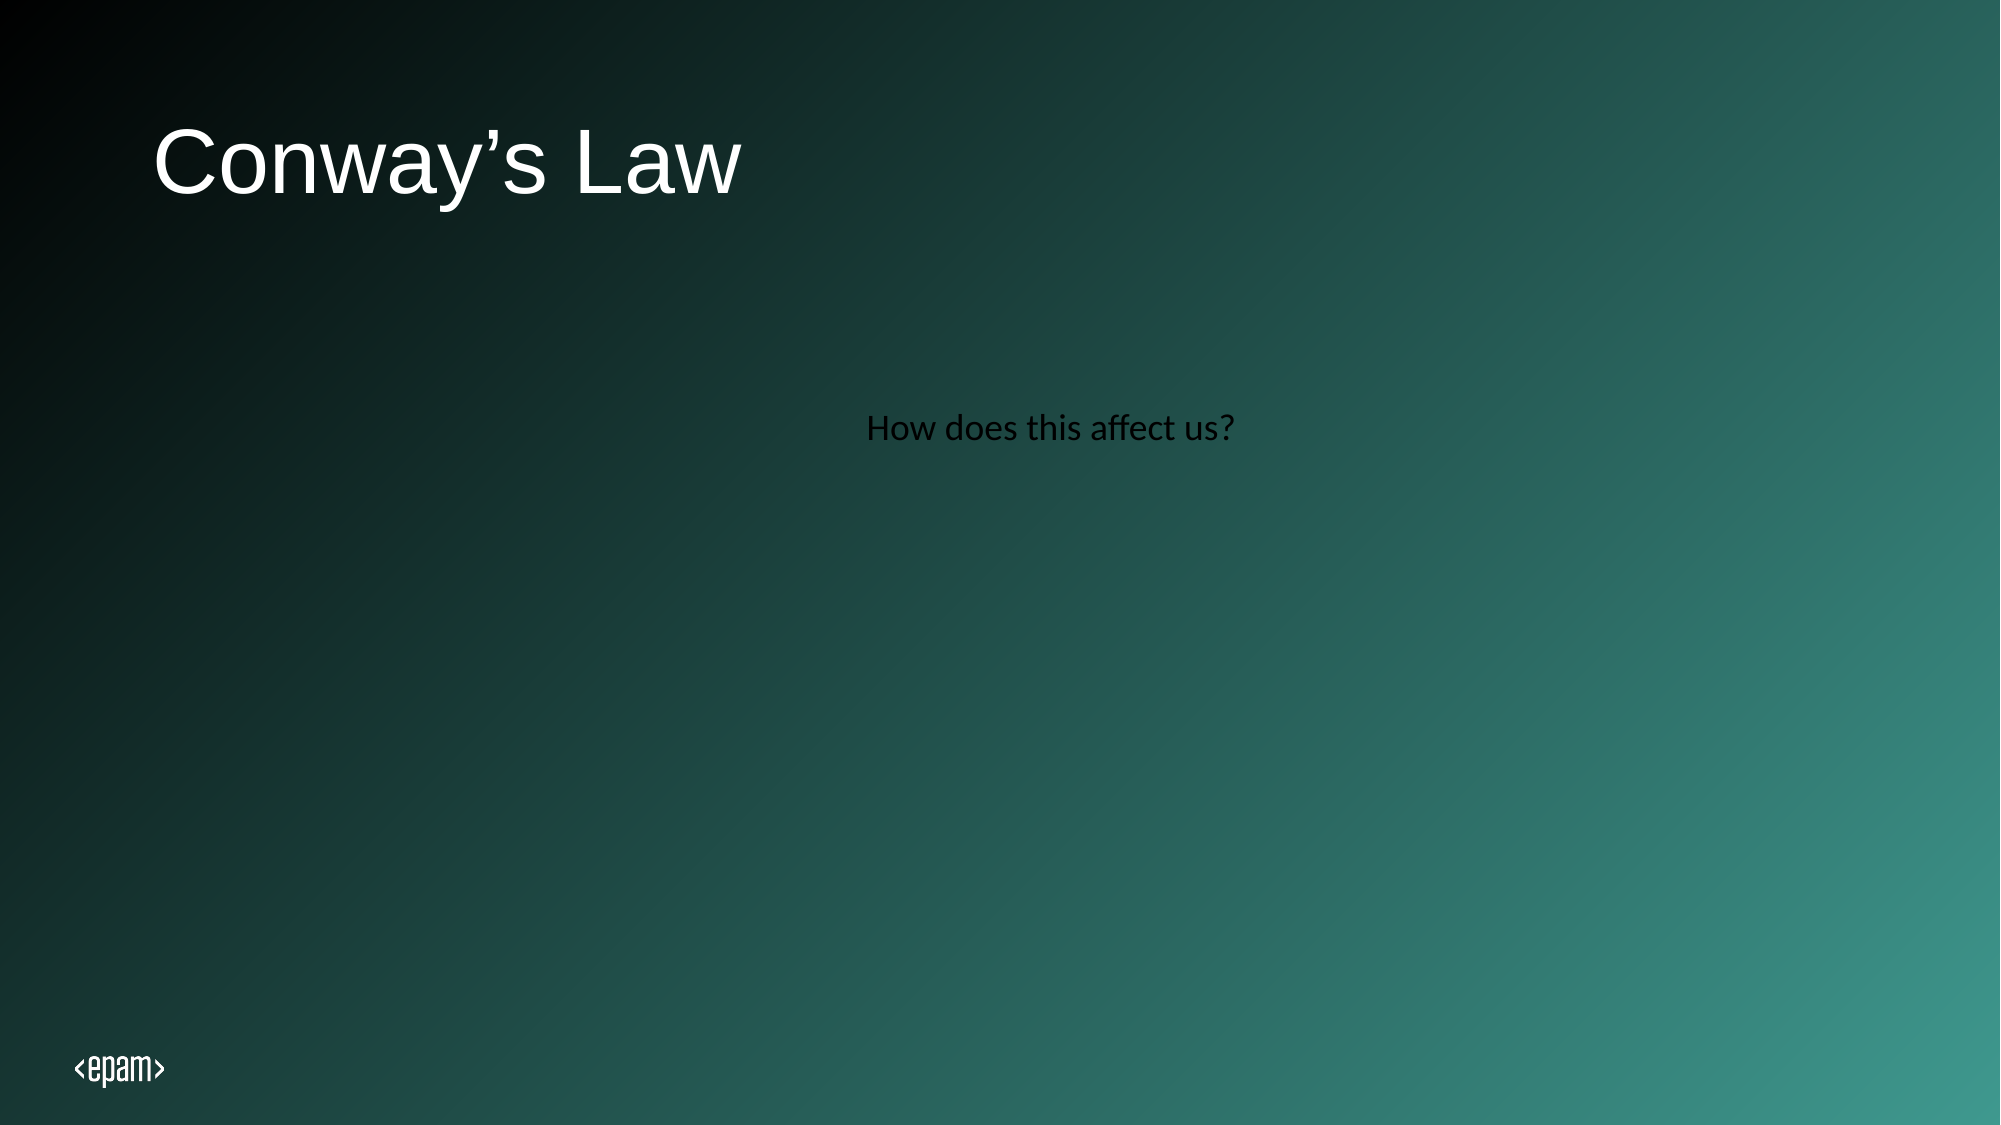

Conway’s Law
How does this affect us?